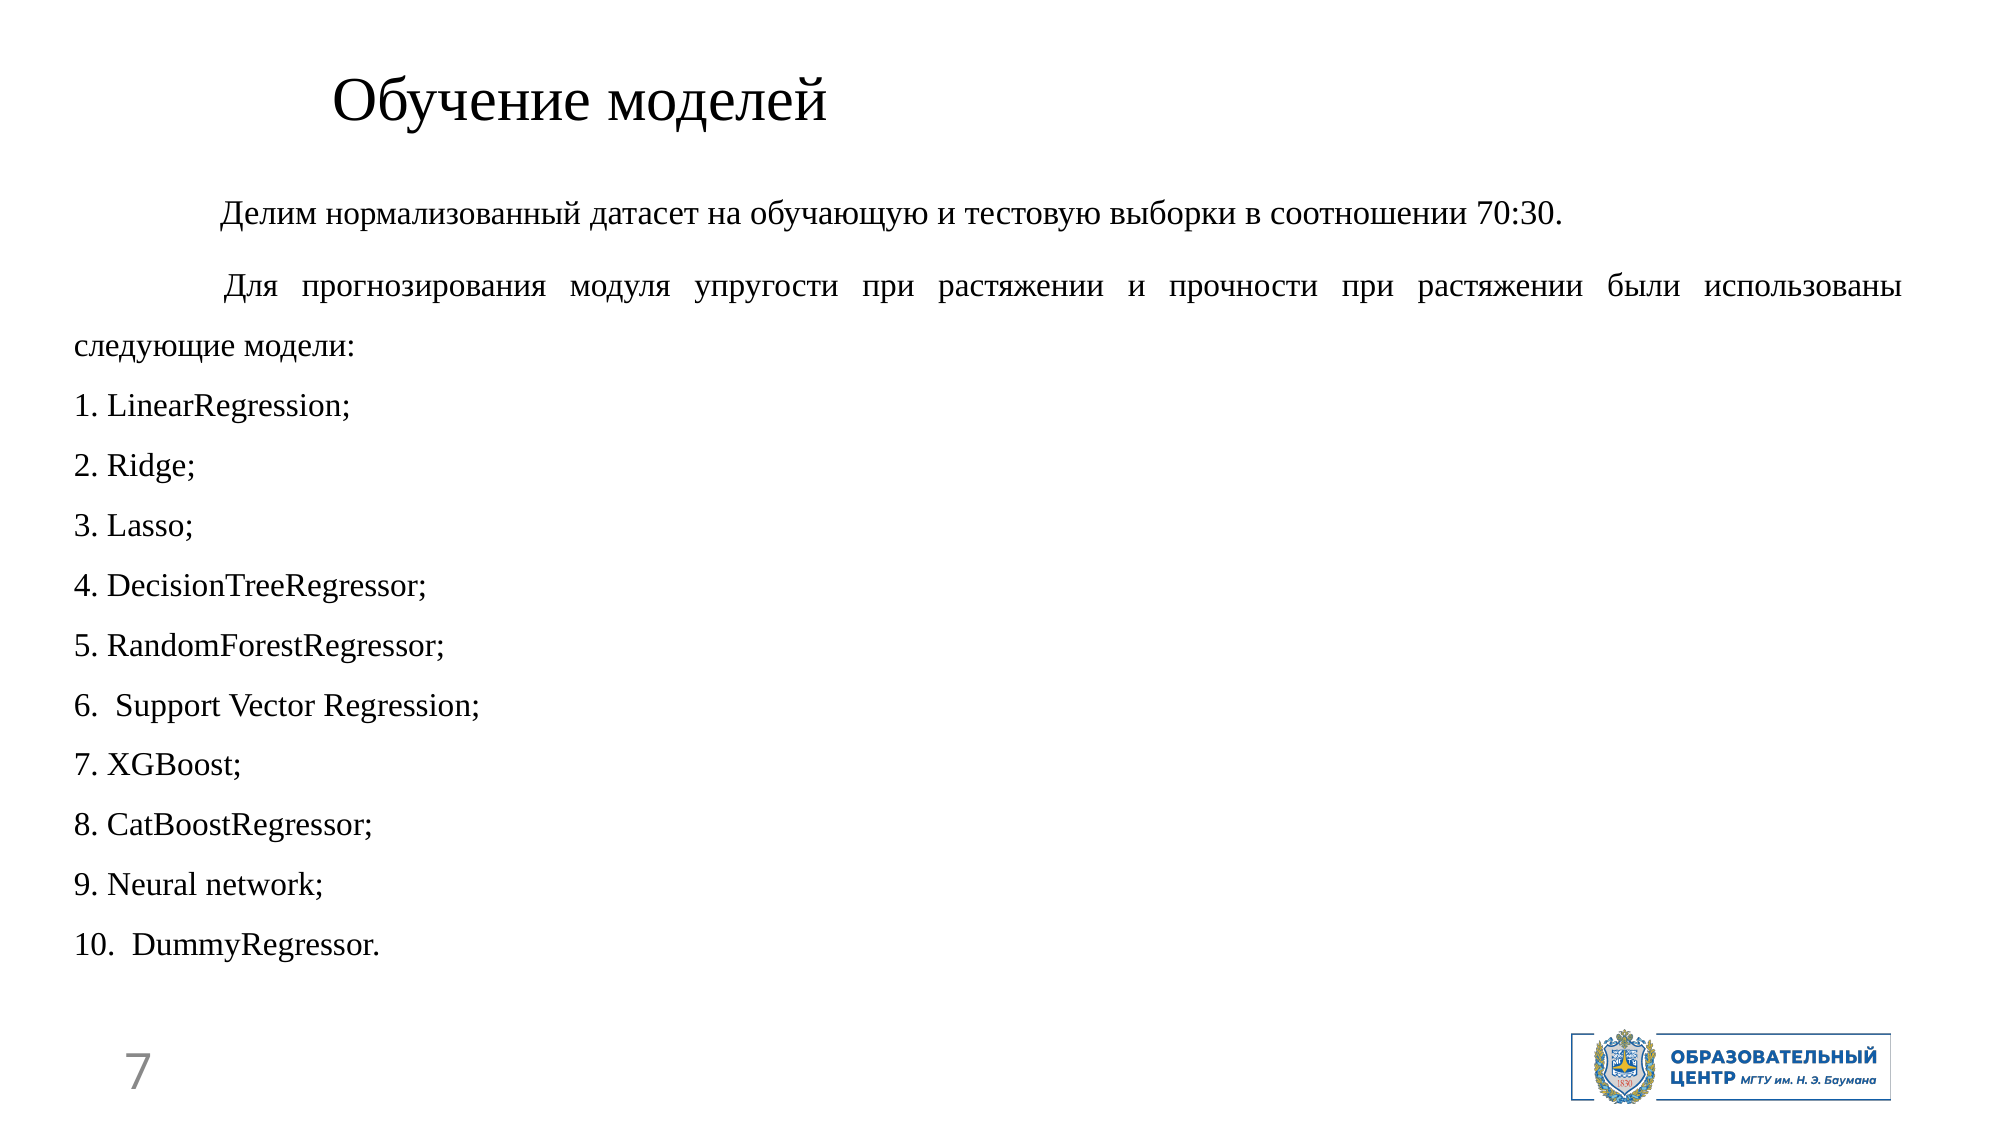

# Обучение моделей
	Делим нормализованный датасет на обучающую и тестовую выборки в соотношении 70:30.
	Для прогнозирования модуля упругости при растяжении и прочности при растяжении были использованы следующие модели:
1. LinearRegression;
2. Ridge;
3. Lasso;
4. DecisionTreeRegressor;
5. RandomForestRegressor;
6.  Support Vector Regression;
7. XGBoost;
8. CatBoostRegressor;
9. Neural network;
10.  DummyRegressor.
7